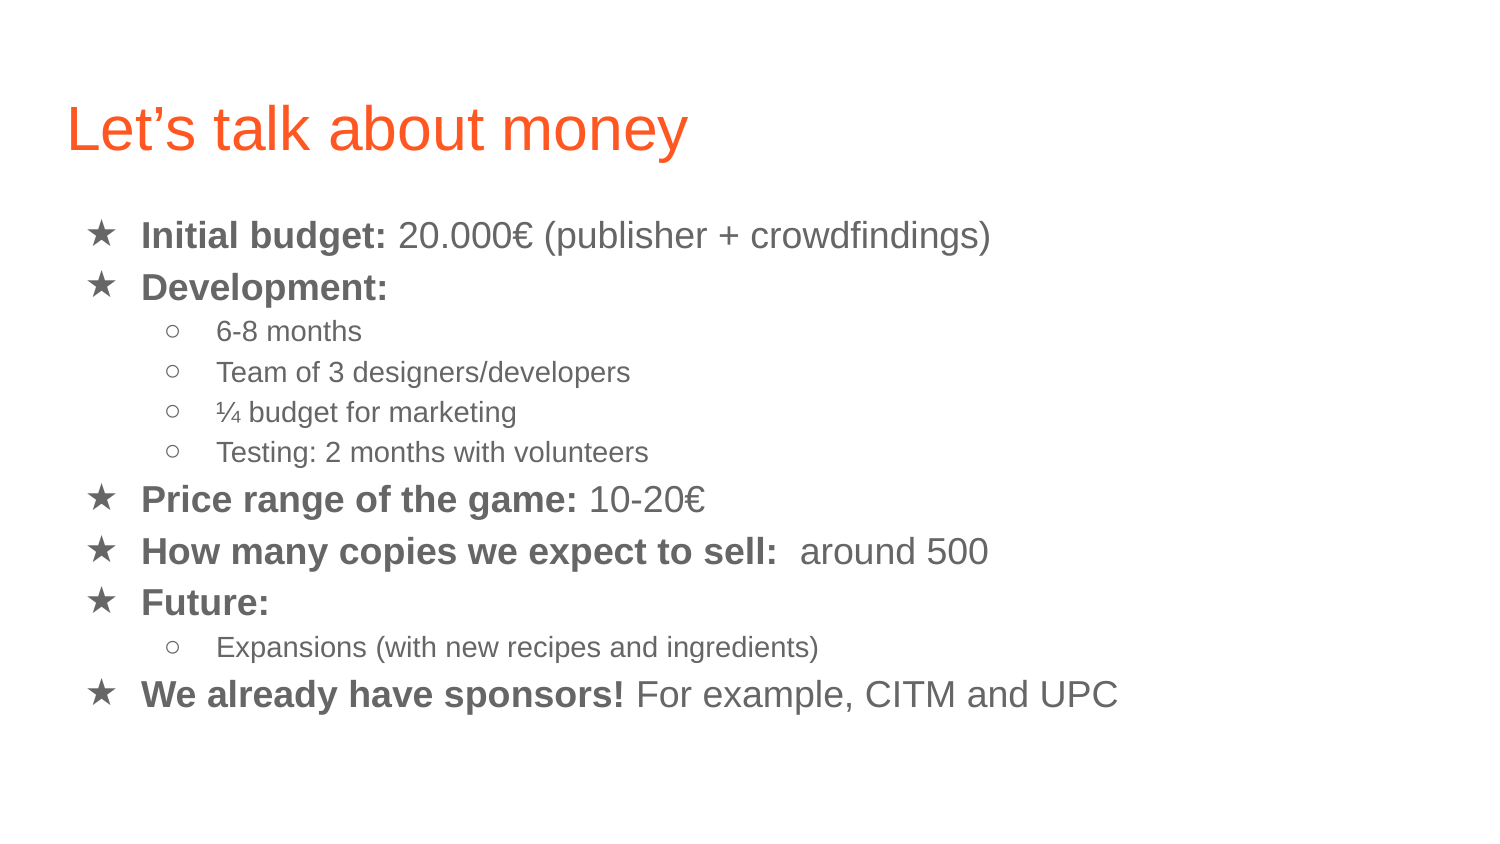

# Let’s talk about money
Initial budget: 20.000€ (publisher + crowdfindings)
Development:
6-8 months
Team of 3 designers/developers
¼ budget for marketing
Testing: 2 months with volunteers
Price range of the game: 10-20€
How many copies we expect to sell:  around 500
Future:
Expansions (with new recipes and ingredients)
We already have sponsors! For example, CITM and UPC